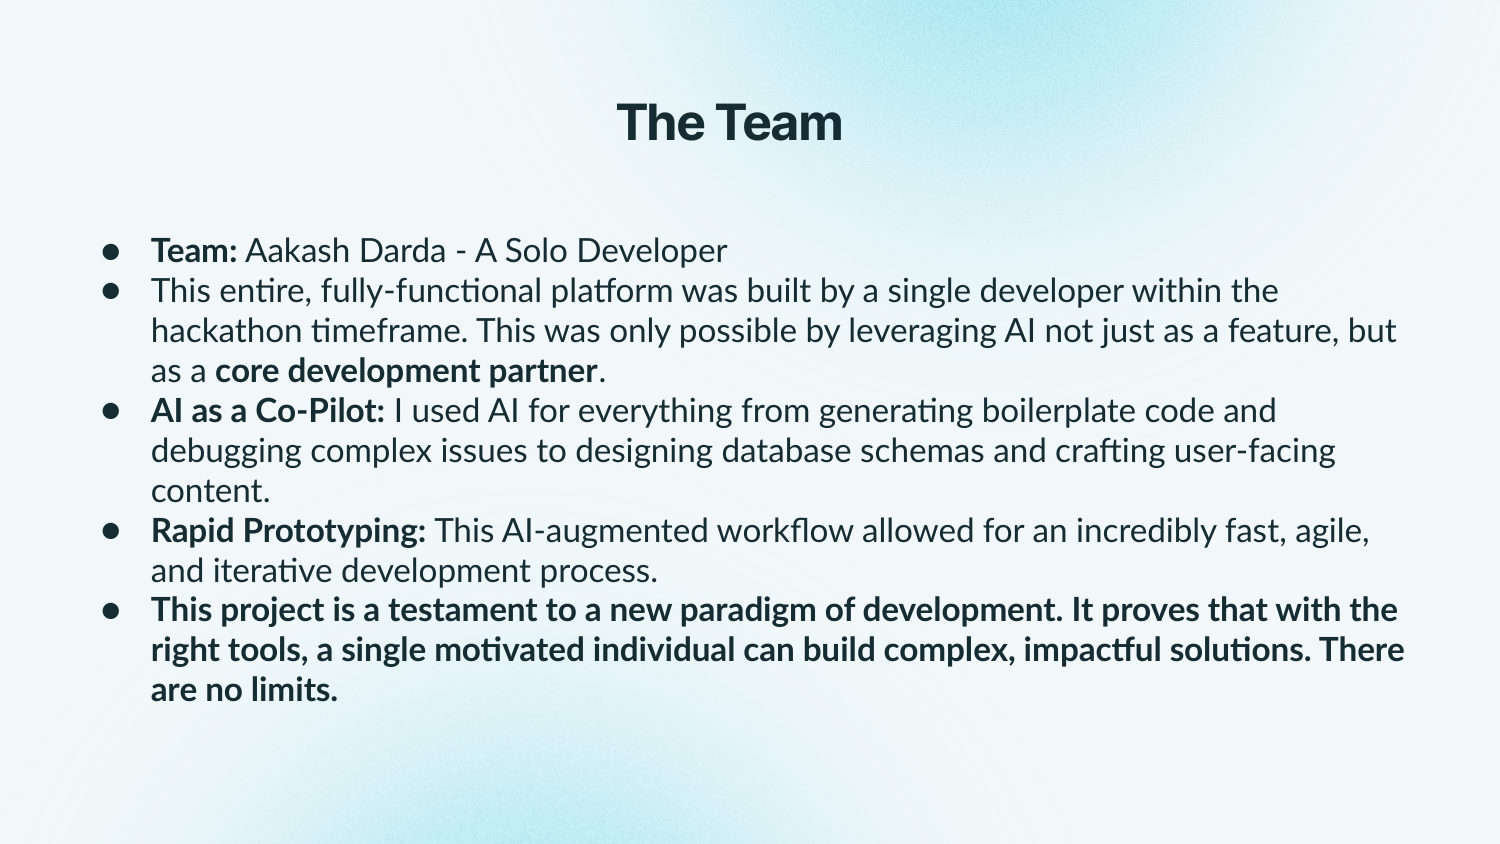

# The Team
Team: Aakash Darda - A Solo Developer
This entire, fully-functional platform was built by a single developer within the hackathon timeframe. This was only possible by leveraging AI not just as a feature, but as a core development partner.
AI as a Co-Pilot: I used AI for everything from generating boilerplate code and debugging complex issues to designing database schemas and crafting user-facing content.
Rapid Prototyping: This AI-augmented workflow allowed for an incredibly fast, agile, and iterative development process.
This project is a testament to a new paradigm of development. It proves that with the right tools, a single motivated individual can build complex, impactful solutions. There are no limits.